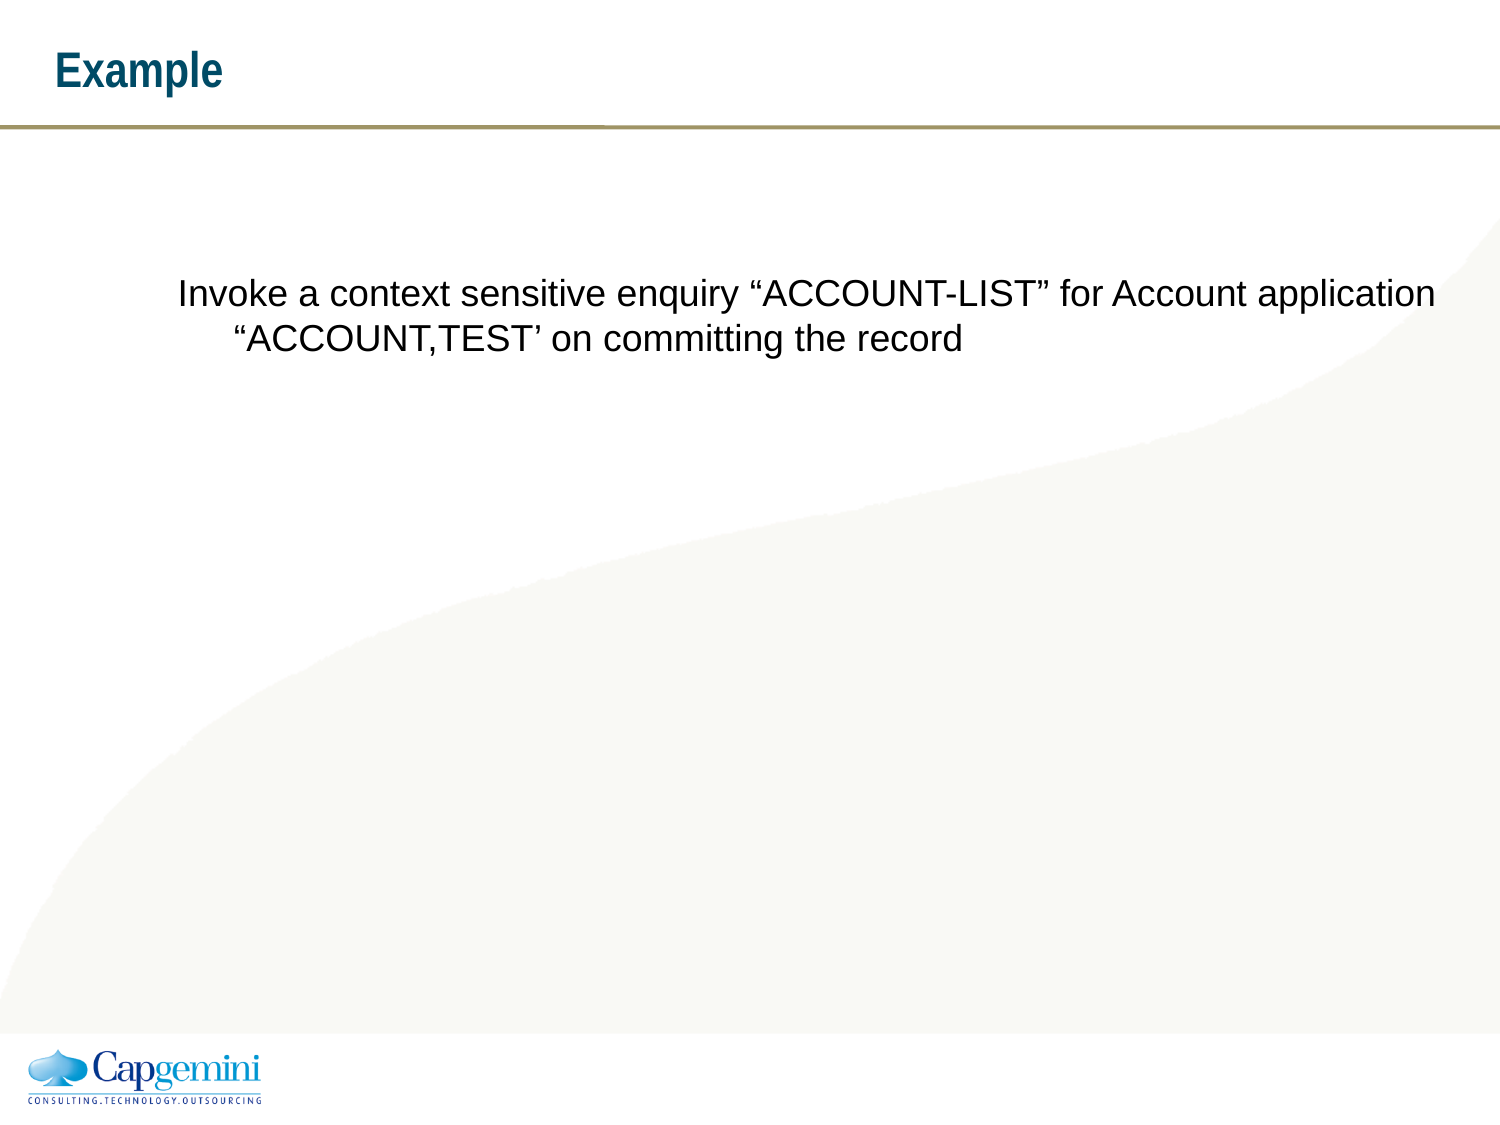

# Example
Invoke a context sensitive enquiry “ACCOUNT-LIST” for Account application “ACCOUNT,TEST’ on committing the record